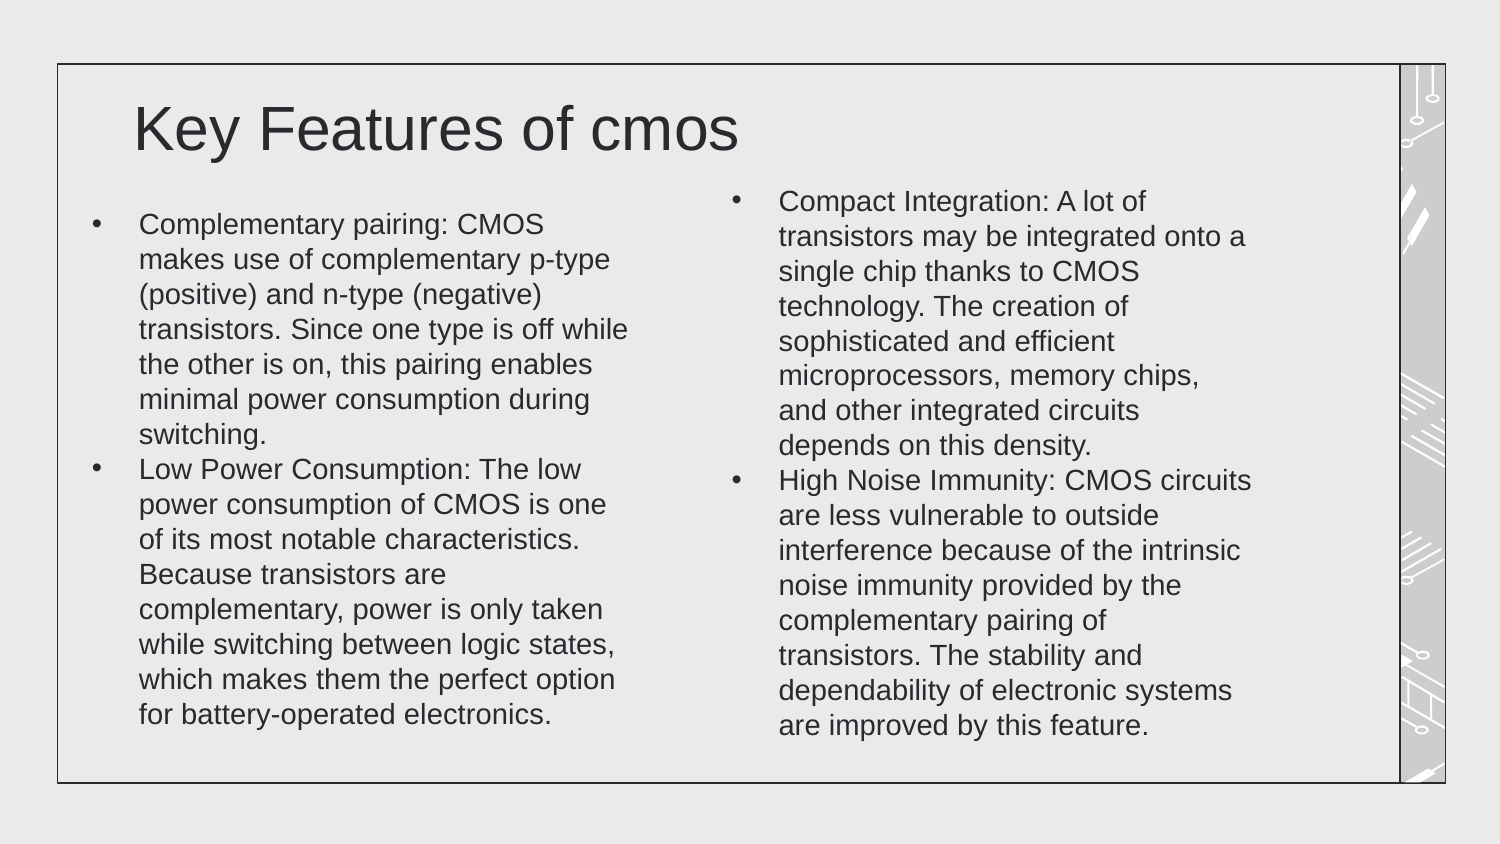

# Key Features of cmos
Compact Integration: A lot of transistors may be integrated onto a single chip thanks to CMOS technology. The creation of sophisticated and efficient microprocessors, memory chips, and other integrated circuits depends on this density.
High Noise Immunity: CMOS circuits are less vulnerable to outside interference because of the intrinsic noise immunity provided by the complementary pairing of transistors. The stability and dependability of electronic systems are improved by this feature.
Complementary pairing: CMOS makes use of complementary p-type (positive) and n-type (negative) transistors. Since one type is off while the other is on, this pairing enables minimal power consumption during switching.
Low Power Consumption: The low power consumption of CMOS is one of its most notable characteristics. Because transistors are complementary, power is only taken while switching between logic states, which makes them the perfect option for battery-operated electronics.